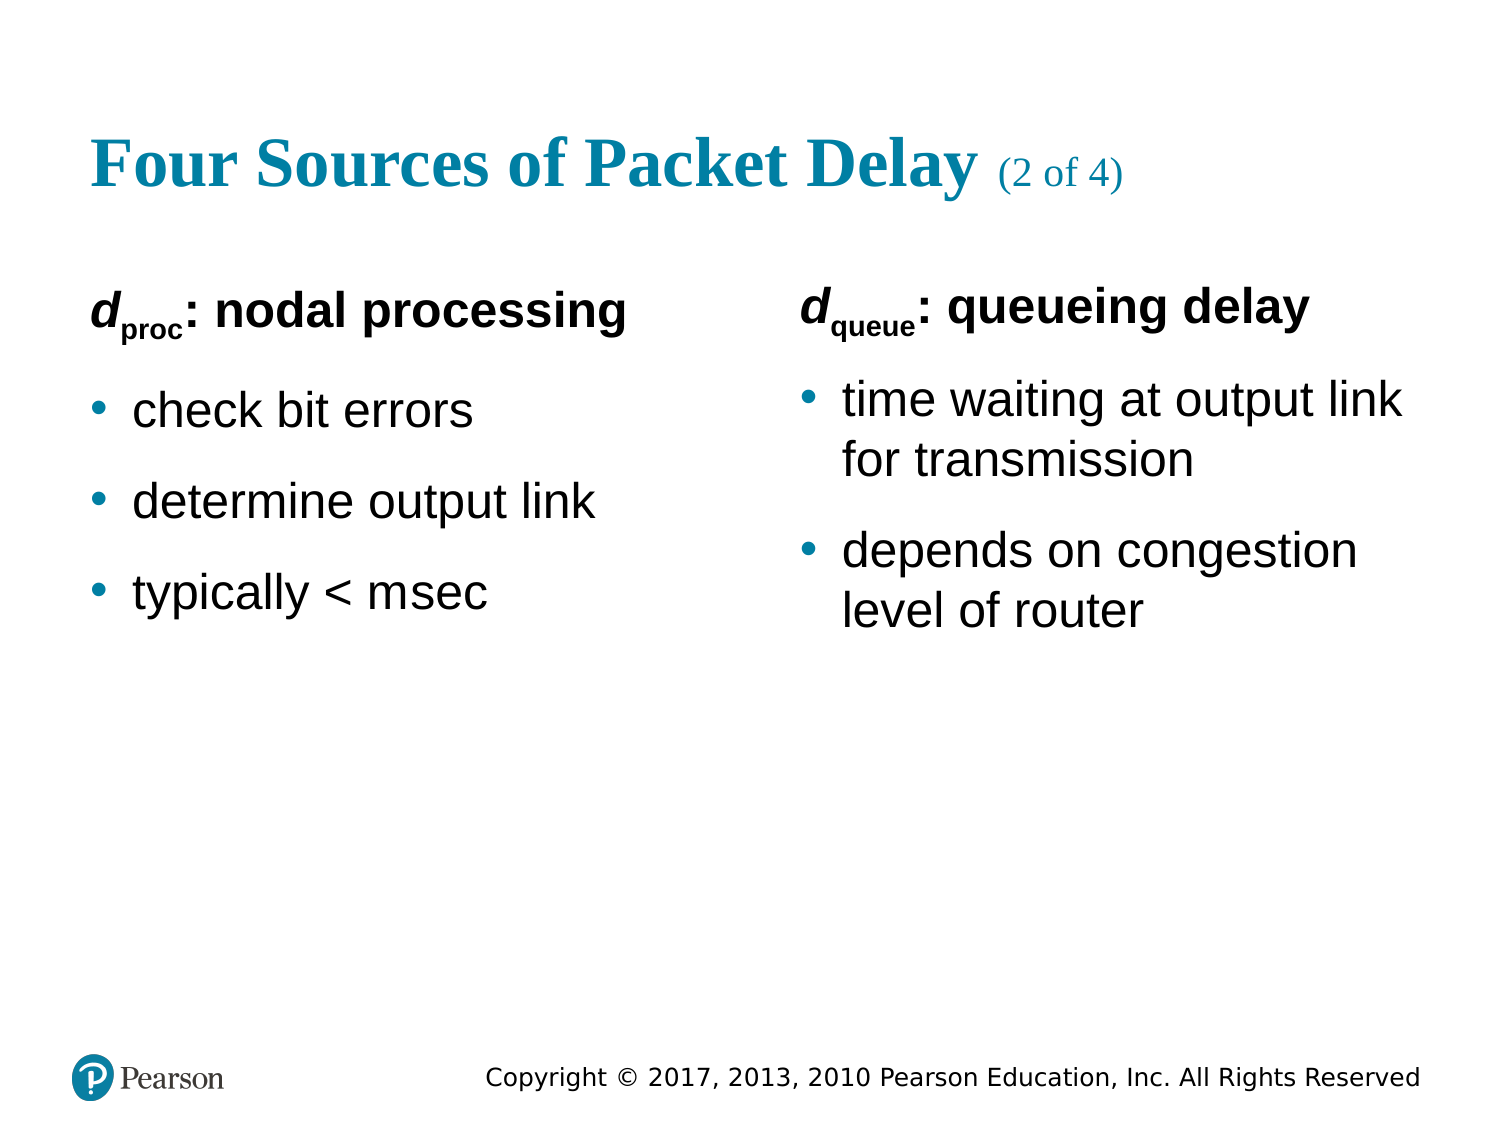

# Four Sources of Packet Delay (2 of 4)
dproc: nodal processing
check bit errors
determine output link
typically < millisec
dqueue: queueing delay
time waiting at output link for transmission
depends on congestion level of router